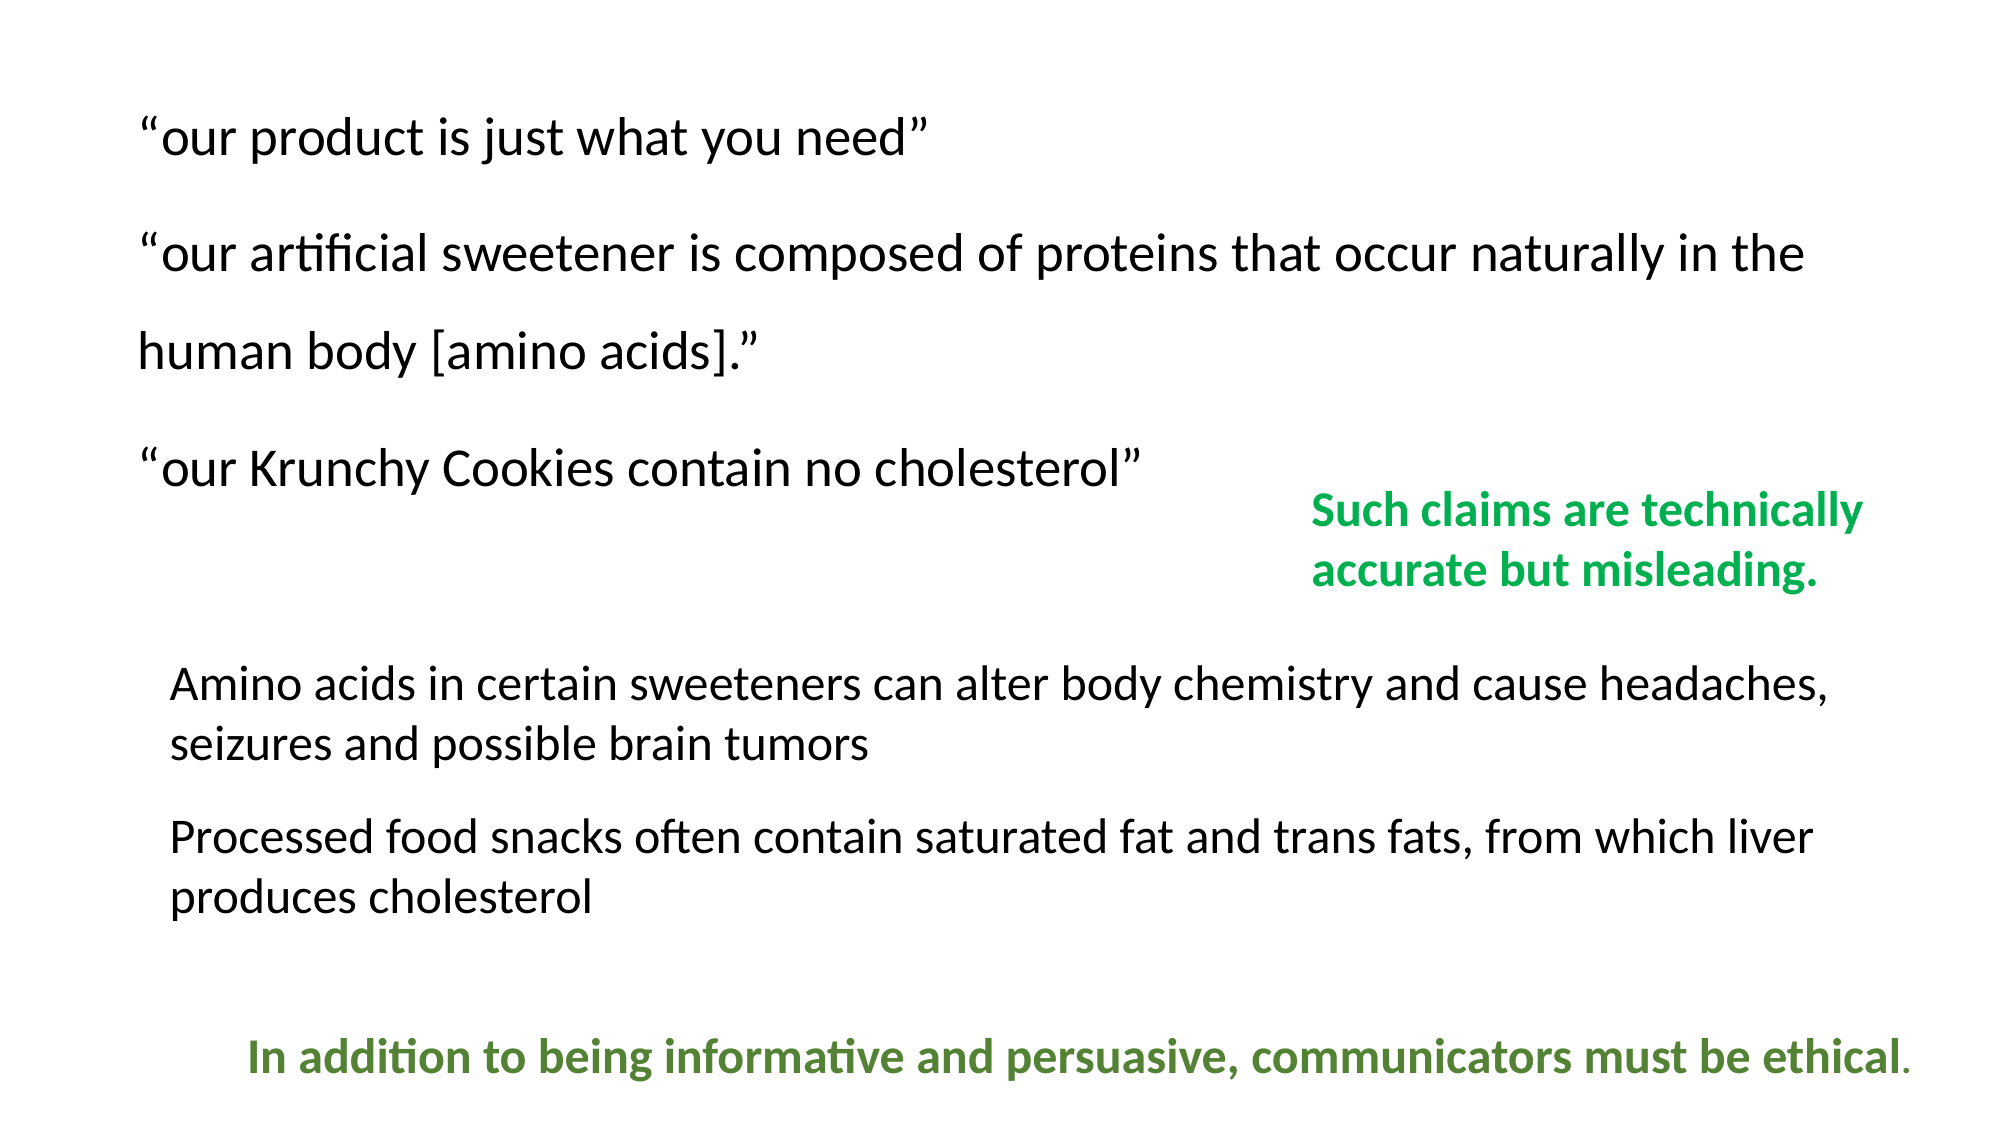

“our product is just what you need”
“our artificial sweetener is composed of proteins that occur naturally in the human body [amino acids].”
“our Krunchy Cookies contain no cholesterol”

Such claims are technically accurate but misleading.
Amino acids in certain sweeteners can alter body chemistry and cause headaches, seizures and possible brain tumors

Processed food snacks often contain saturated fat and trans fats, from which liver produces cholesterol
In addition to being informative and persuasive, communicators must be ethical.